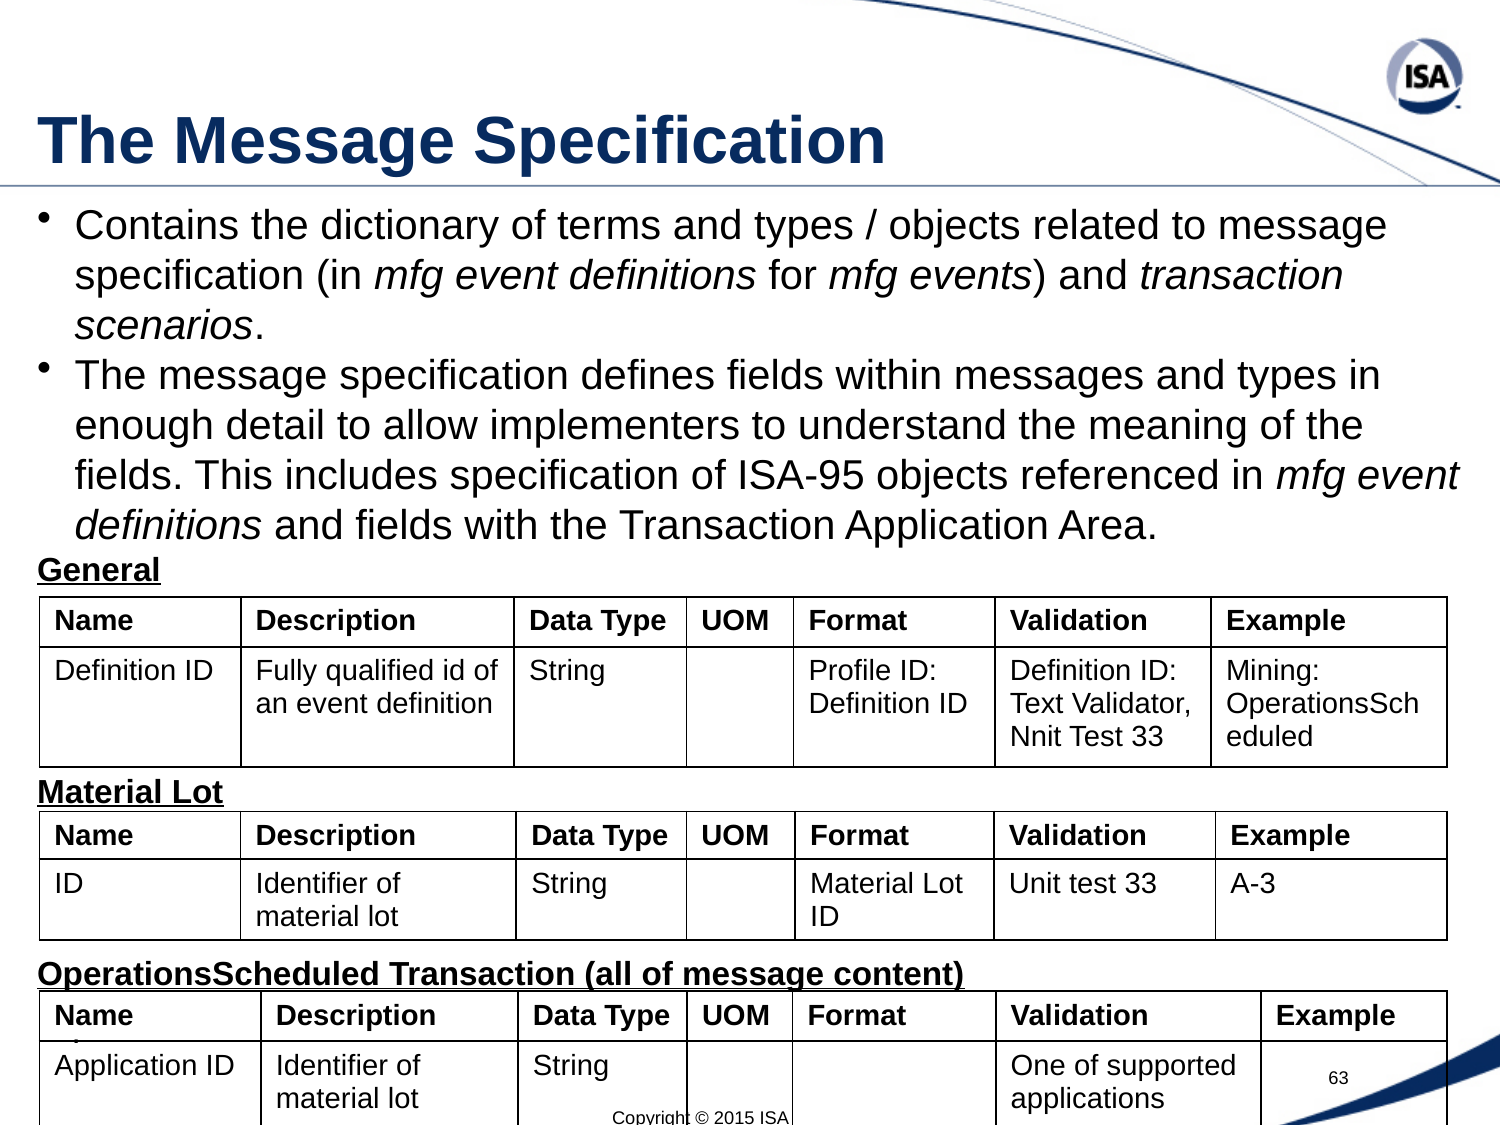

# The Message Specification
Contains the dictionary of terms and types / objects related to message specification (in mfg event definitions for mfg events) and transaction scenarios.
The message specification defines fields within messages and types in enough detail to allow implementers to understand the meaning of the fields. This includes specification of ISA-95 objects referenced in mfg event definitions and fields with the Transaction Application Area.
General

Material Lot

OperationsScheduled Transaction (all of message content)
| Name | Description | Data Type | UOM | Format | Validation | Example |
| --- | --- | --- | --- | --- | --- | --- |
| Definition ID | Fully qualified id of an event definition | String |  | Profile ID: Definition ID | Definition ID: Text Validator, Nnit Test 33 | Mining: OperationsScheduled |
| Name | Description | Data Type | UOM | Format | Validation | Example |
| --- | --- | --- | --- | --- | --- | --- |
| ID | Identifier of material lot | String |  | Material Lot ID | Unit test 33 | A-3 |
| Name | Description | Data Type | UOM | Format | Validation | Example |
| --- | --- | --- | --- | --- | --- | --- |
| Application ID | Identifier of material lot | String |  |  | One of supported applications |  |
.
Copyright © 2015 ISA